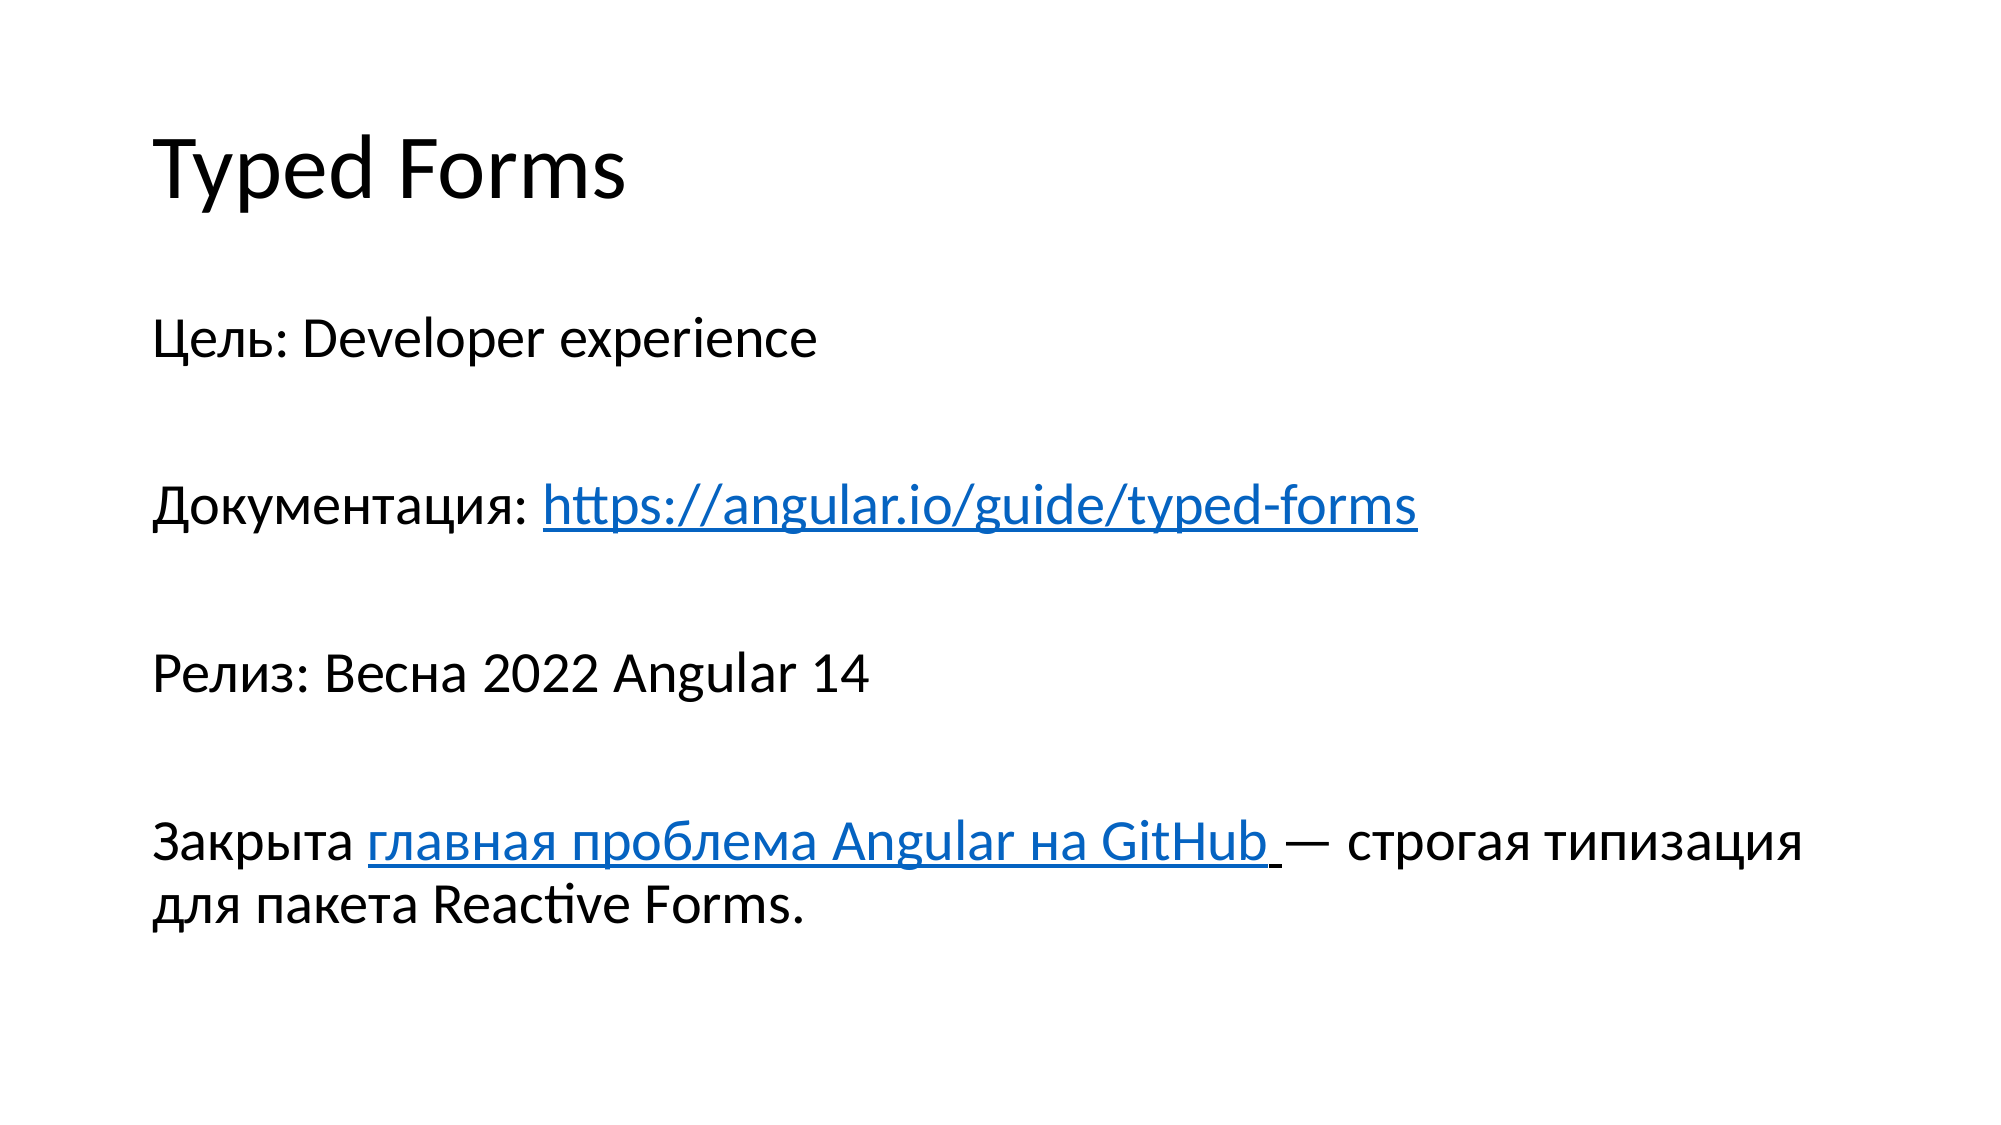

# Typed Forms
Цель: Developer experience

Документация: https://angular.io/guide/typed-forms

Релиз: Весна 2022 Angular 14

Закрыта главная проблема Angular на GitHub — строгая типизация для пакета Reactive Forms.